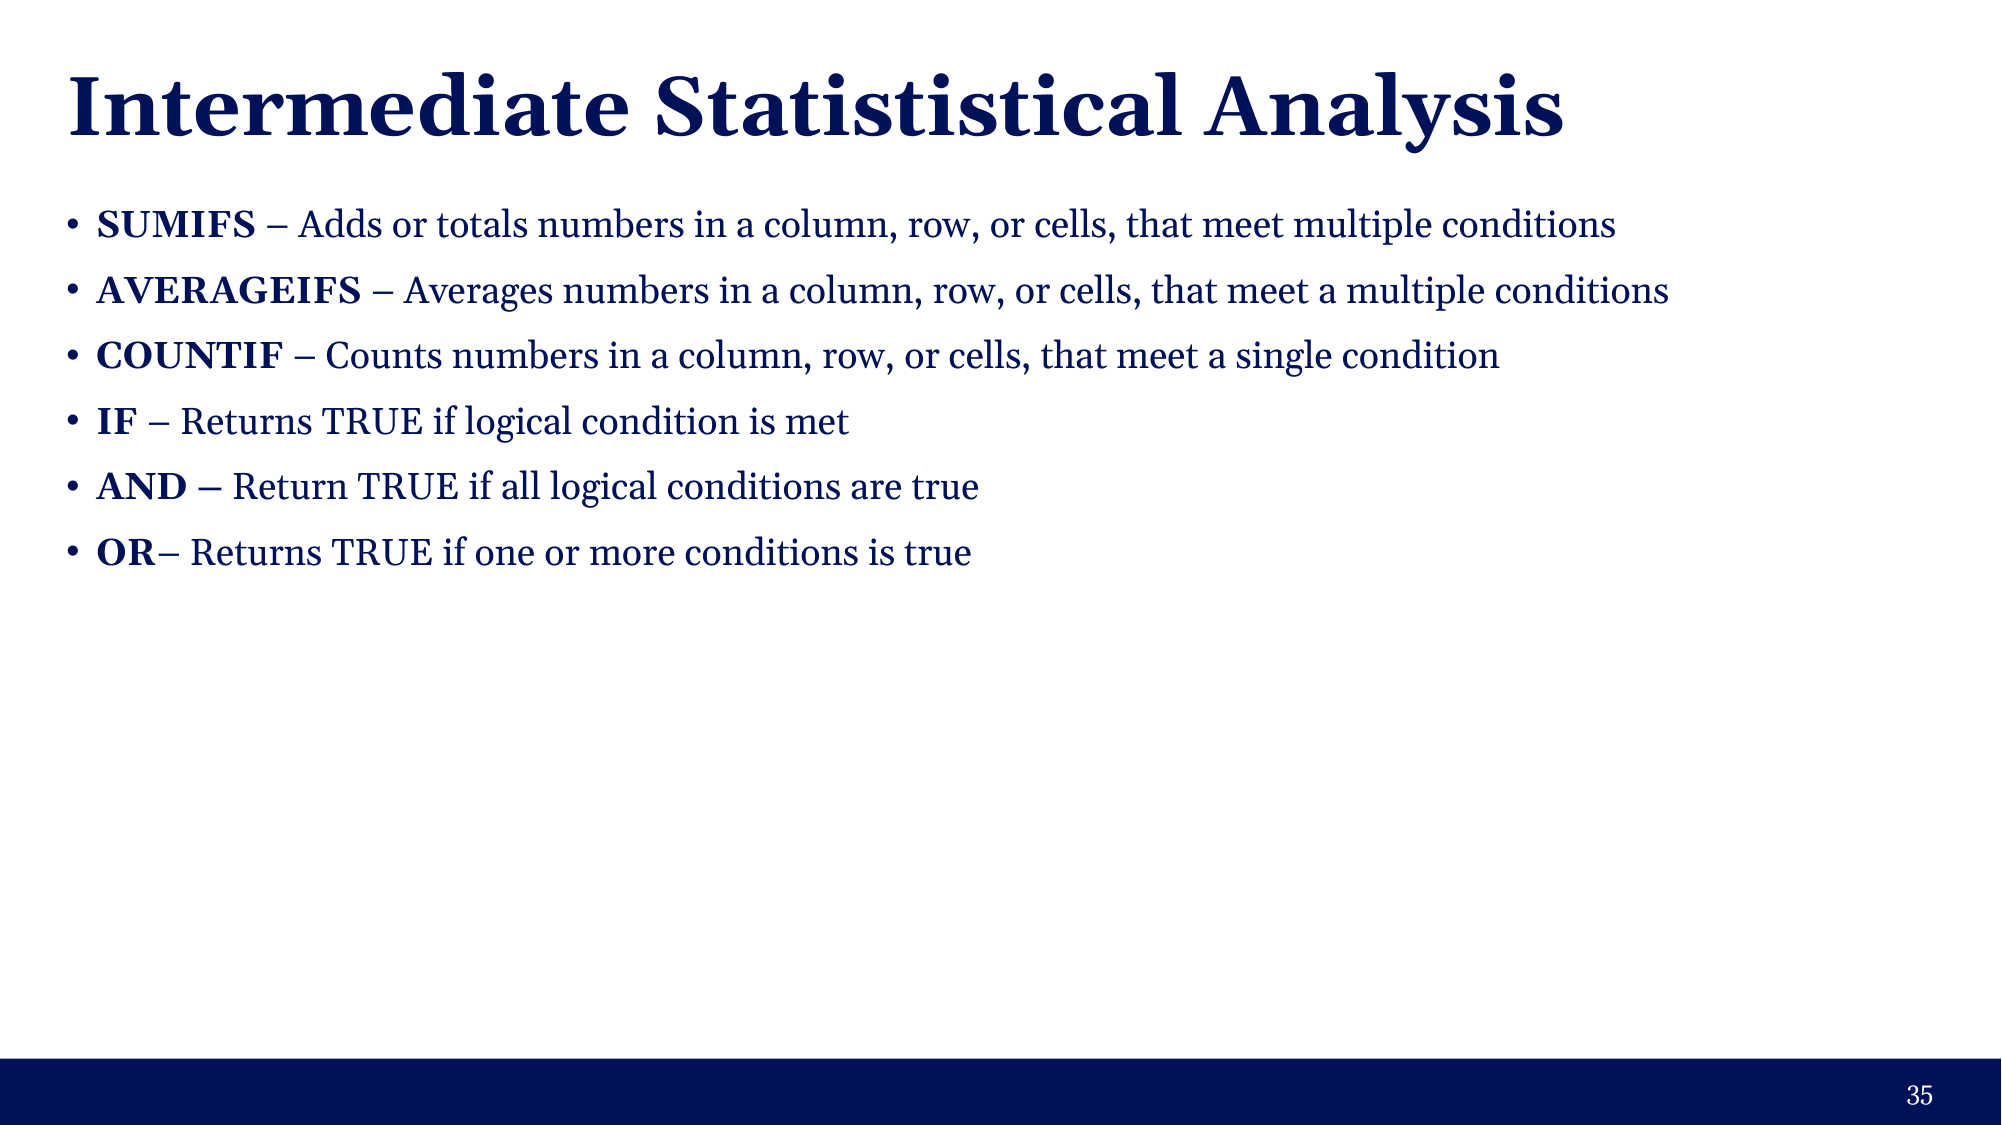

# Intermediate Statististical Analysis
SUMIFS – Adds or totals numbers in a column, row, or cells, that meet multiple conditions
AVERAGEIFS – Averages numbers in a column, row, or cells, that meet a multiple conditions
COUNTIF – Counts numbers in a column, row, or cells, that meet a single condition
IF – Returns TRUE if logical condition is met
AND – Return TRUE if all logical conditions are true
OR– Returns TRUE if one or more conditions is true
35